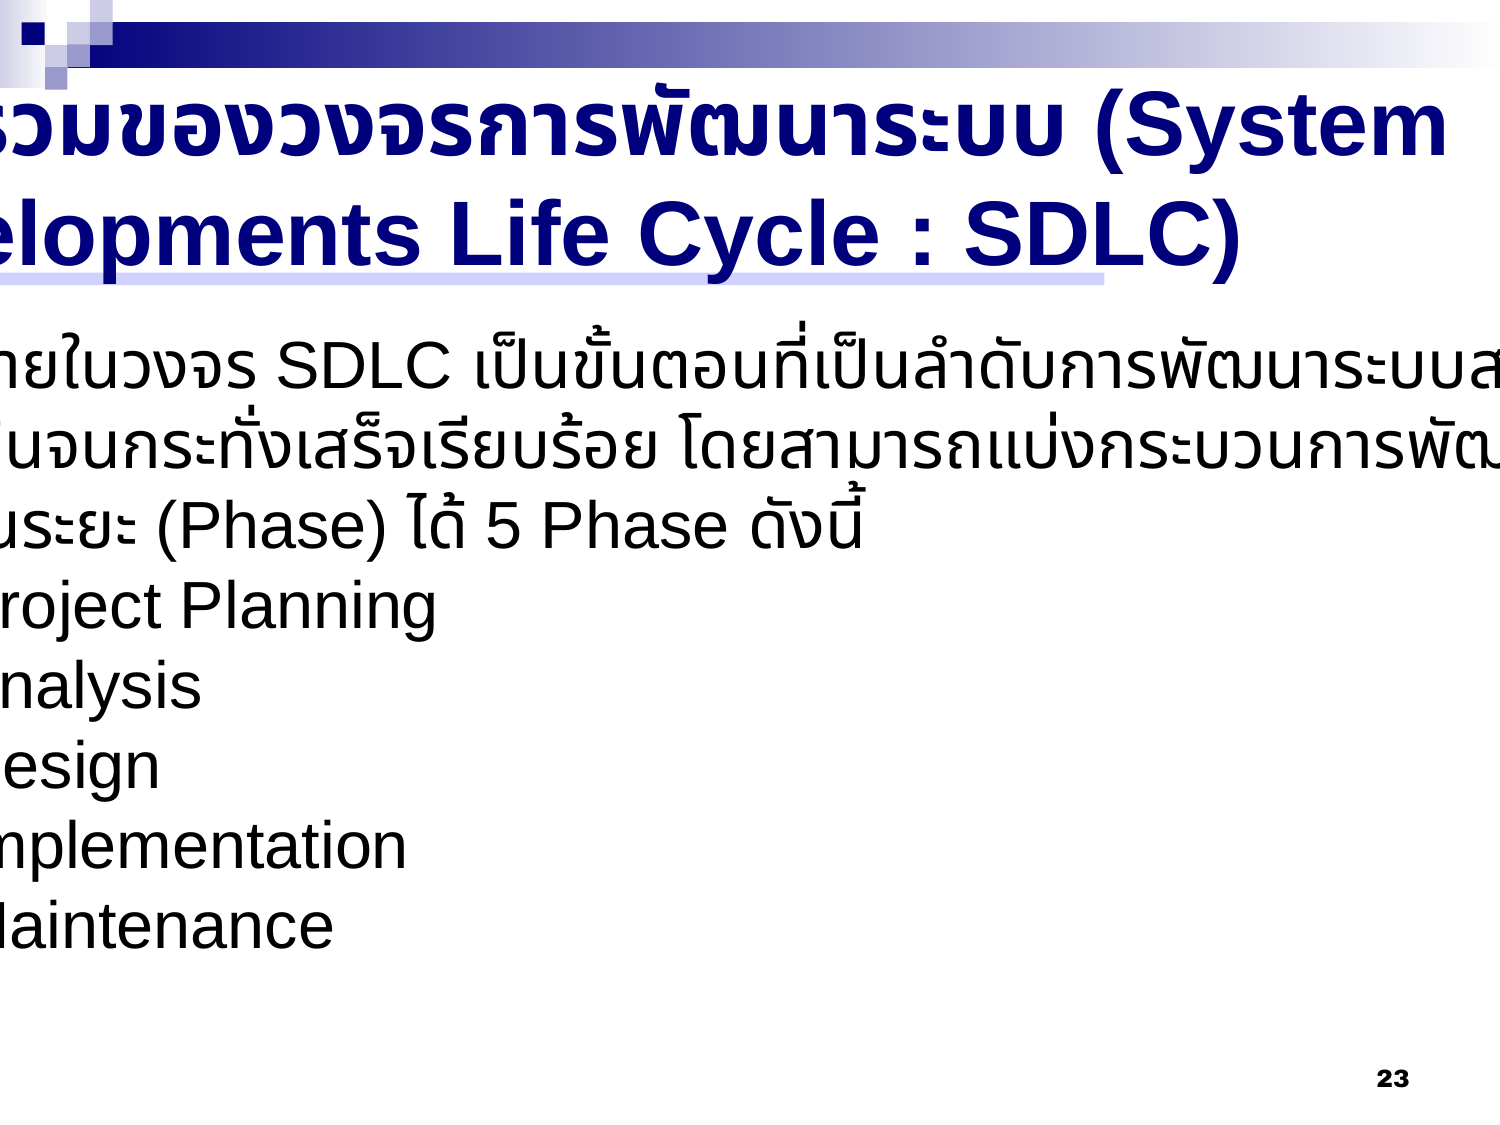

ภาพรวมของวงจรการพัฒนาระบบ (System
Developments Life Cycle : SDLC)

	ภายในวงจร SDLC เป็นขั้นตอนที่เป็นลำดับการพัฒนาระบบสารสนเทศ
ตั้งแต่ต้นจนกระทั่งเสร็จเรียบร้อย โดยสามารถแบ่งกระบวนการพัฒนาระบบ
ออกเป็นระยะ (Phase) ได้ 5 Phase ดังนี้
Project Planning
Analysis
Design
Implementation
Maintenance
23